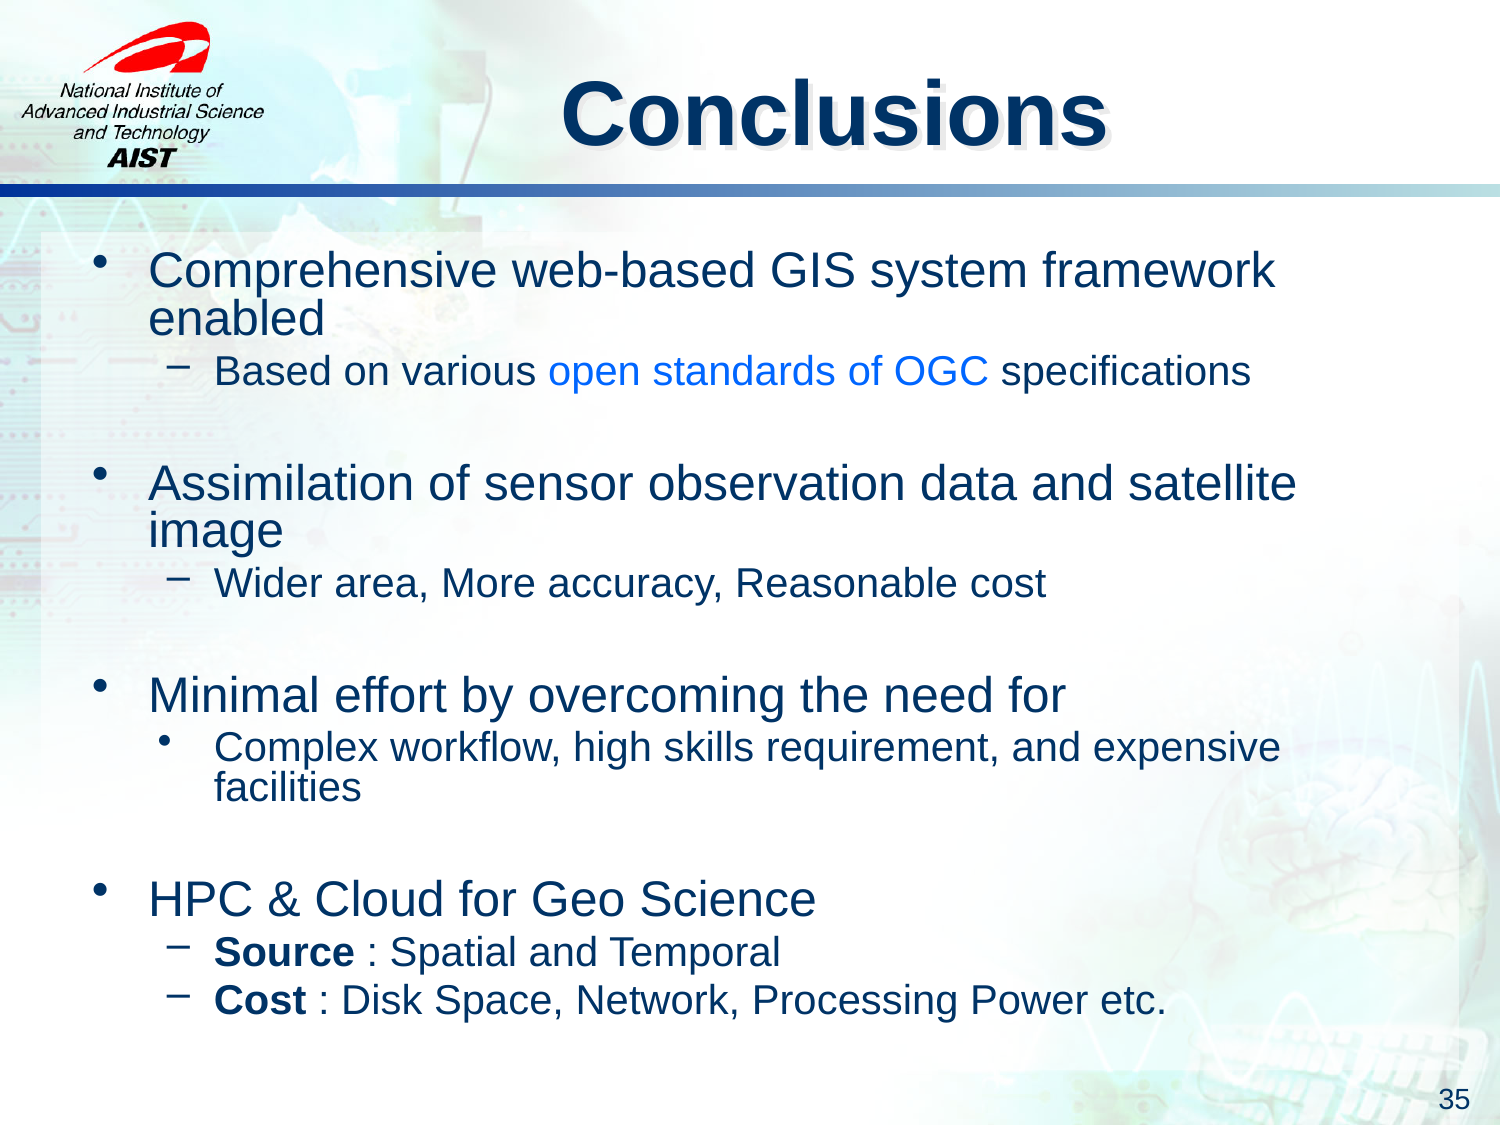

# Conclusions
Comprehensive web-based GIS system framework enabled
Based on various open standards of OGC specifications

Assimilation of sensor observation data and satellite image
Wider area, More accuracy, Reasonable cost

Minimal effort by overcoming the need for
Complex workflow, high skills requirement, and expensive facilities

HPC & Cloud for Geo Science
Source : Spatial and Temporal
Cost : Disk Space, Network, Processing Power etc.
35